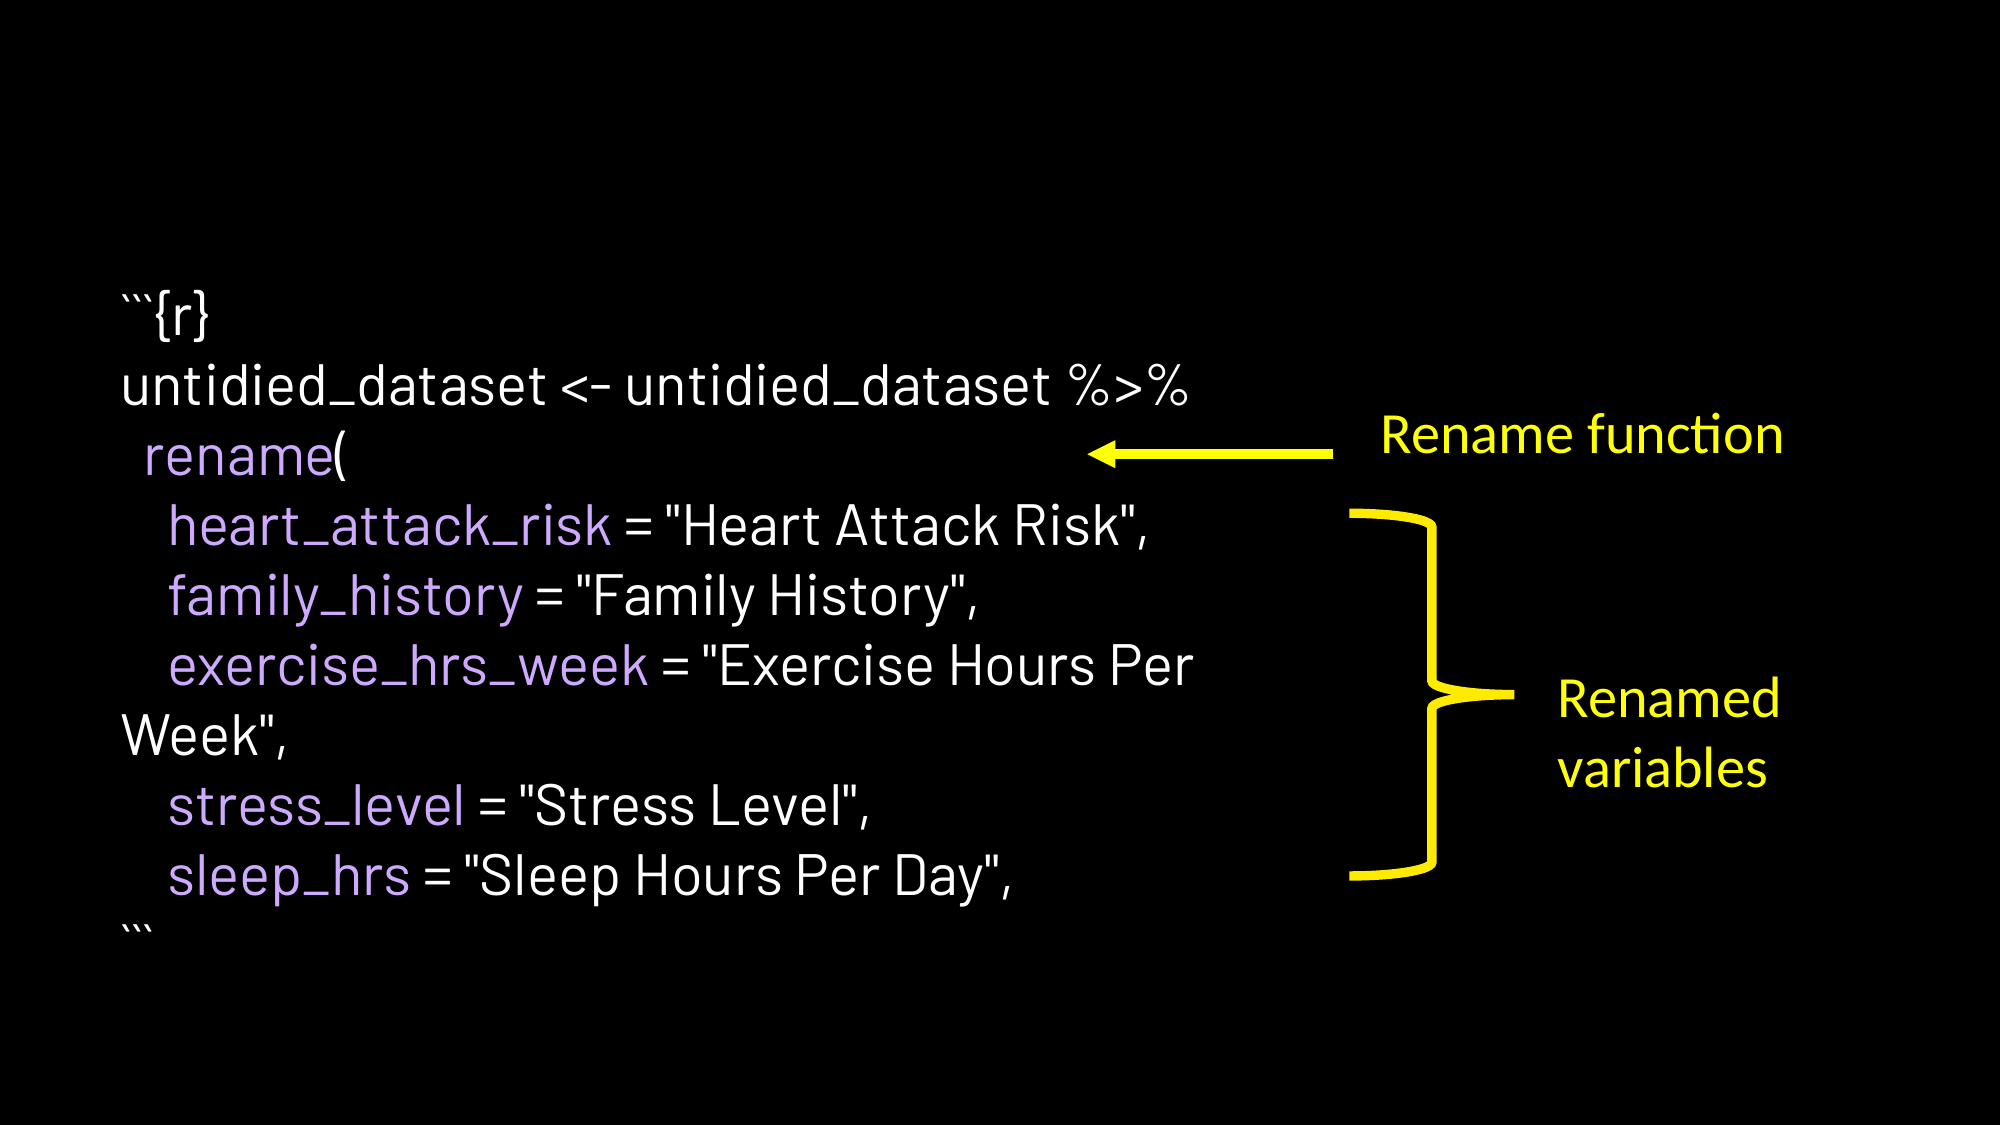

```{r}
untidied_dataset <- untidied_dataset %>%
  rename(
    heart_attack_risk = "Heart Attack Risk",
    family_history = "Family History",
    exercise_hrs_week = "Exercise Hours Per Week",
    stress_level = "Stress Level",
    sleep_hrs = "Sleep Hours Per Day",
```
Rename function

Renamed variables